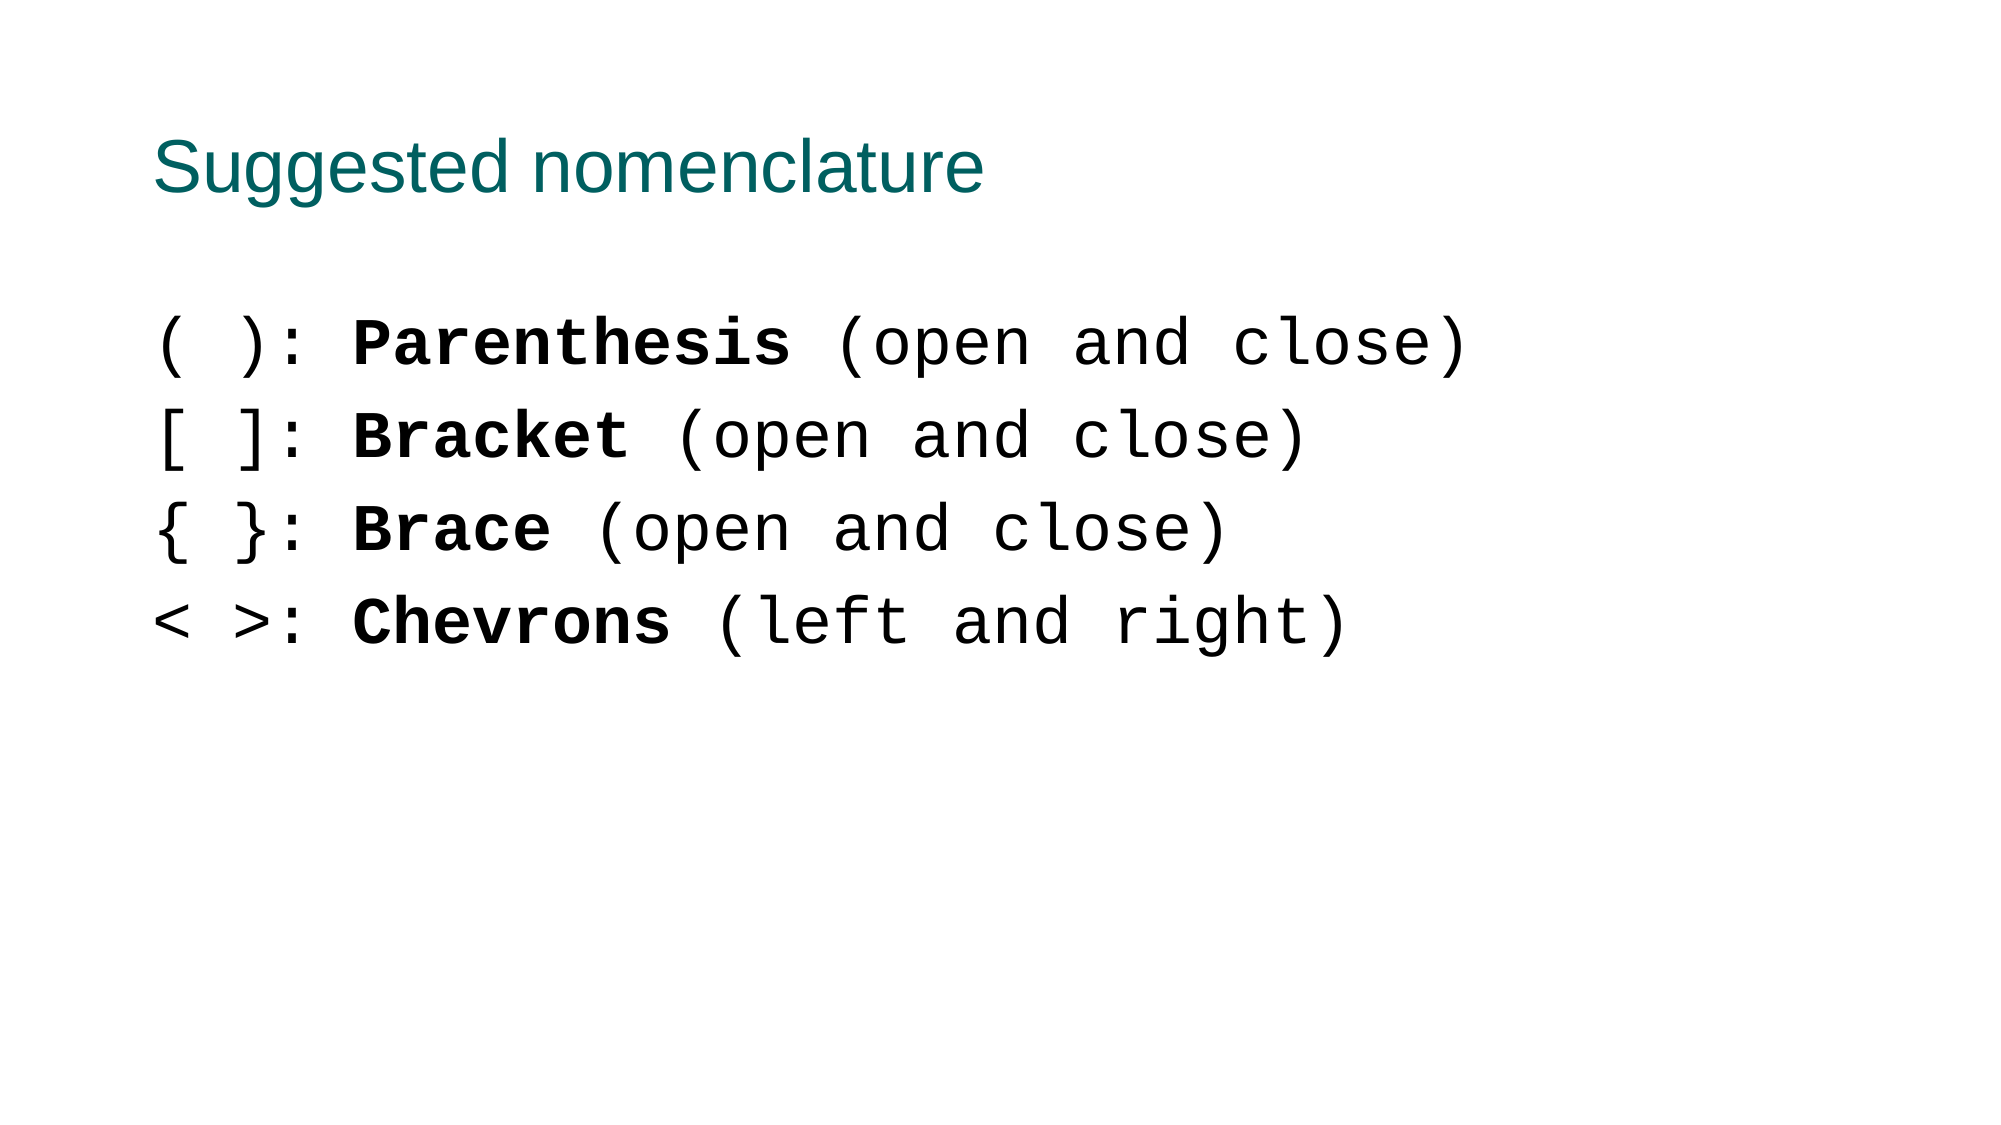

# Suggested nomenclature
( ): Parenthesis (open and close)
[ ]: Bracket (open and close)
{ }: Brace (open and close)
< >: Chevrons (left and right)